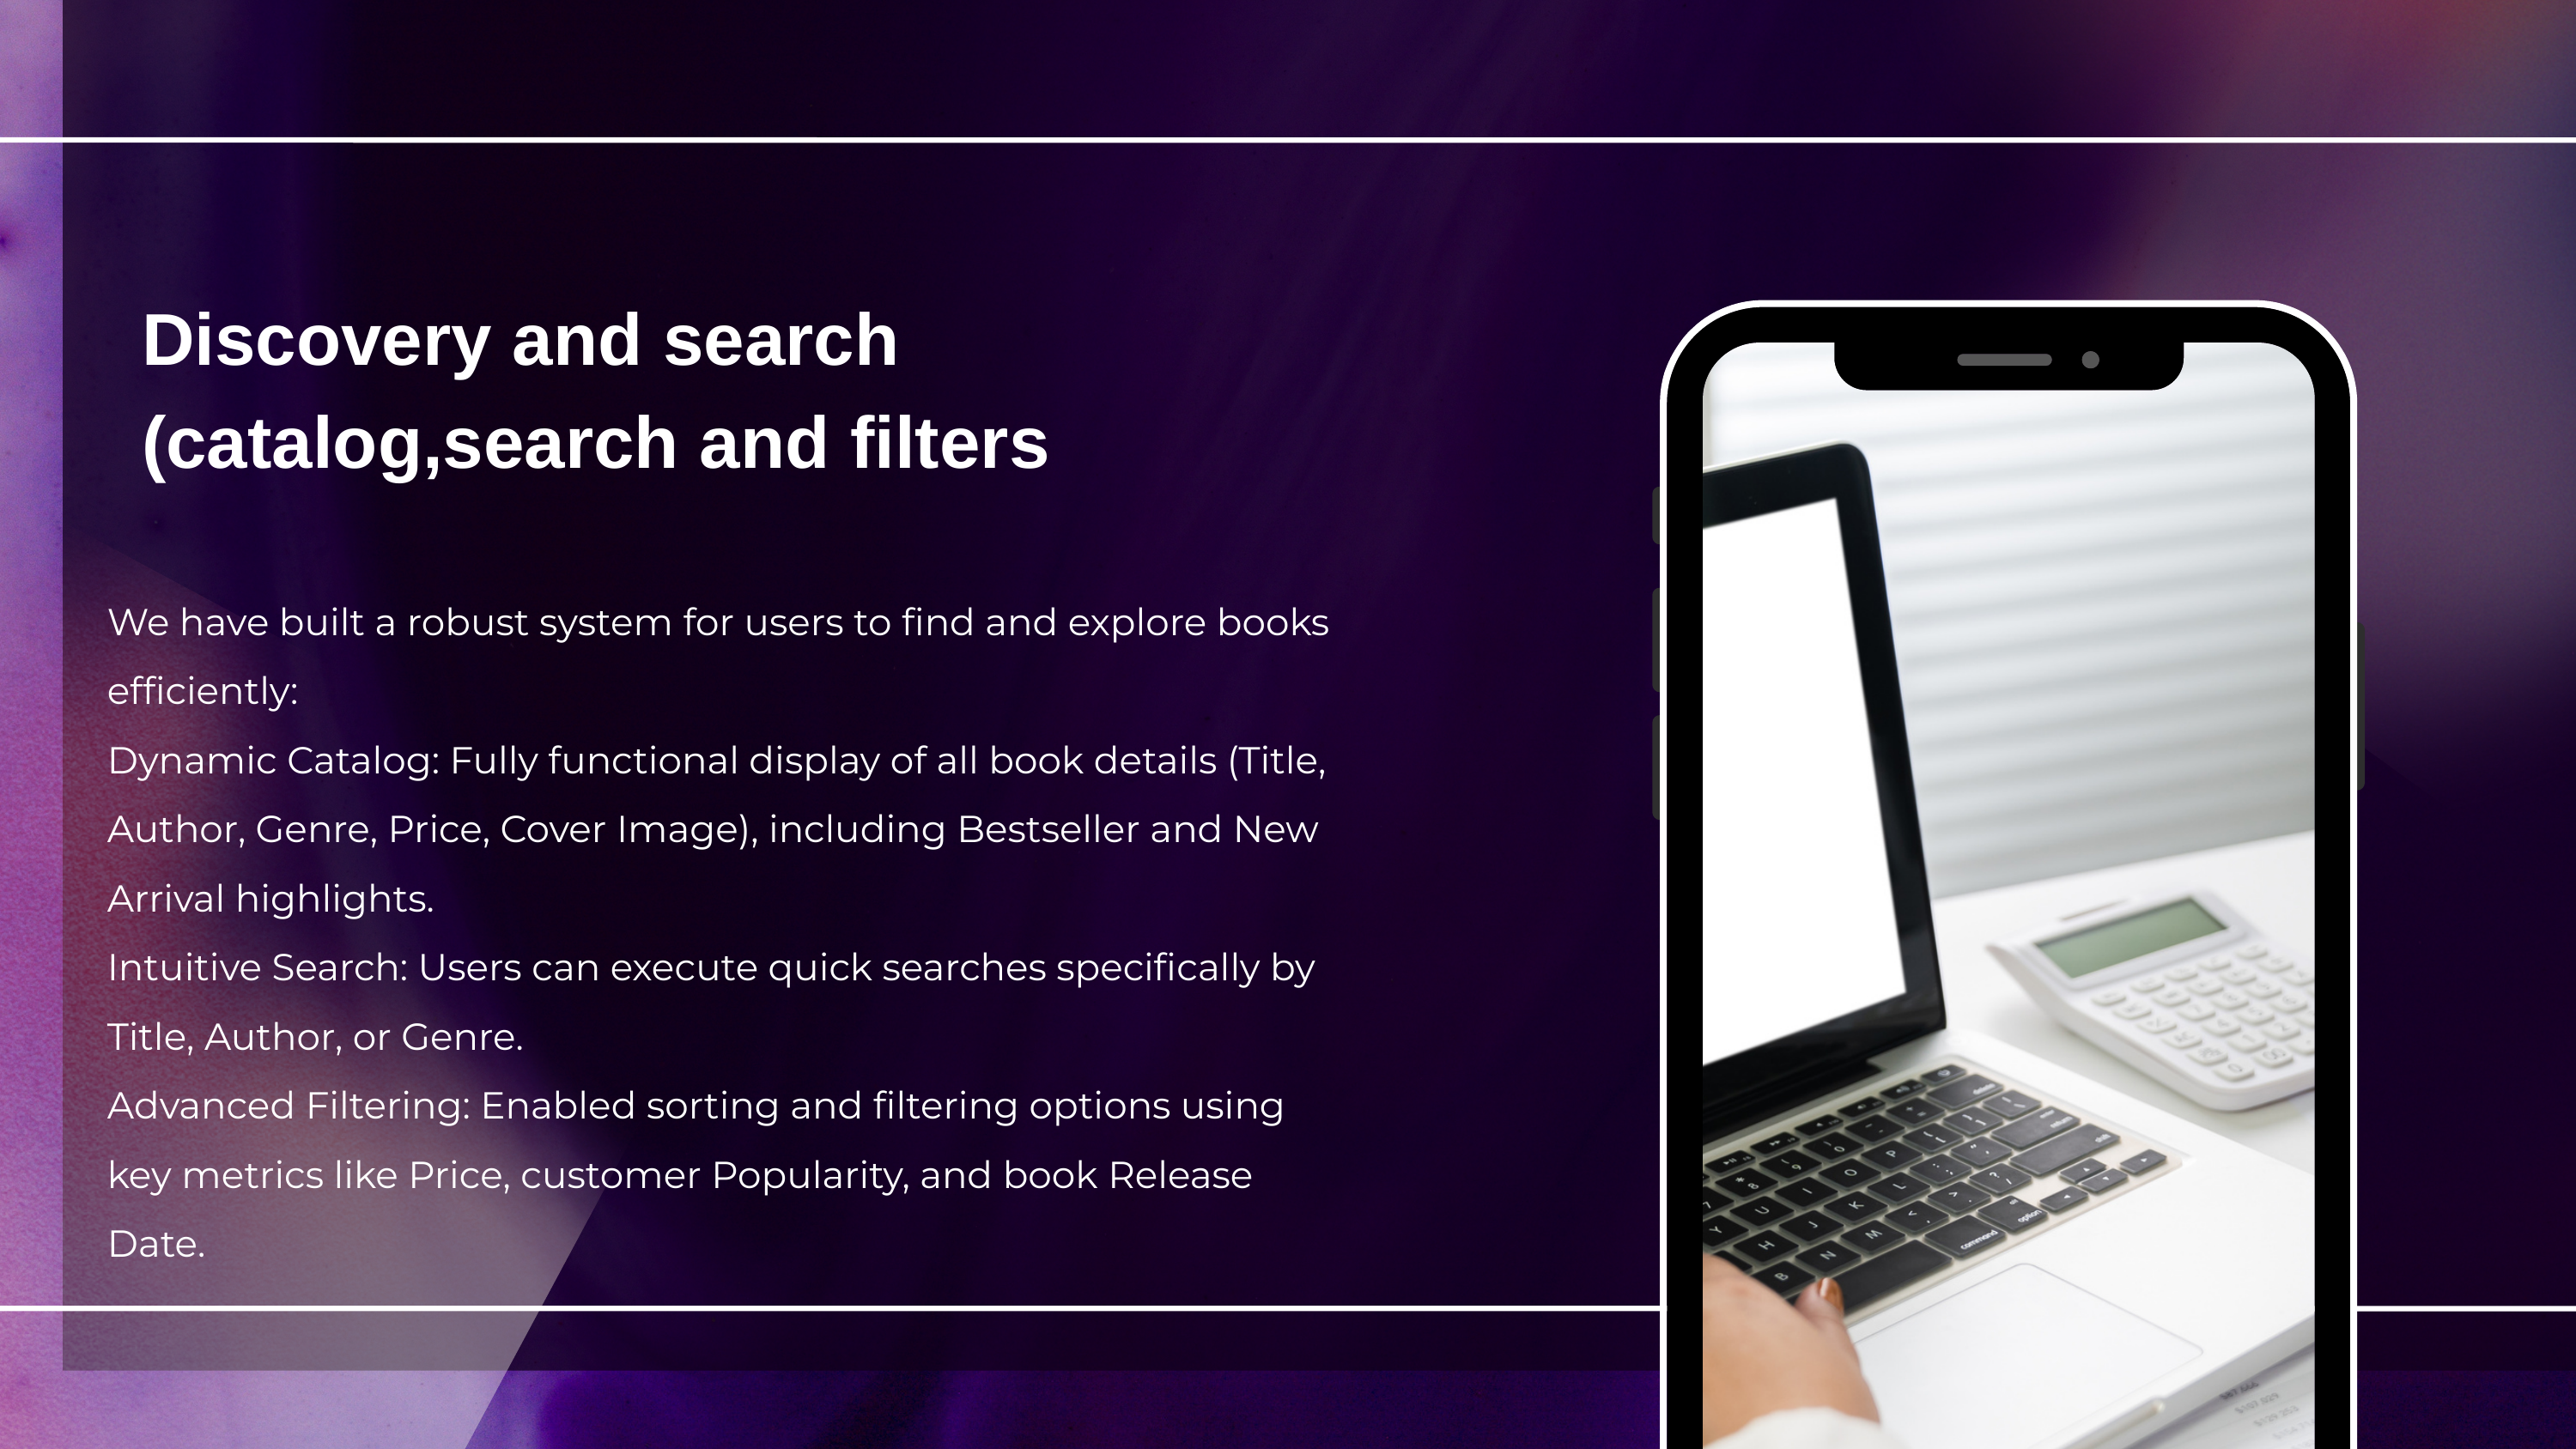

Discovery and search (catalog,search and filters

​

​We have built a robust system for users to find and explore books efficiently:
​Dynamic Catalog: Fully functional display of all book details (Title, Author, Genre, Price, Cover Image), including Bestseller and New Arrival highlights.
​Intuitive Search: Users can execute quick searches specifically by Title, Author, or Genre.
​Advanced Filtering: Enabled sorting and filtering options using key metrics like Price, customer Popularity, and book Release Date.